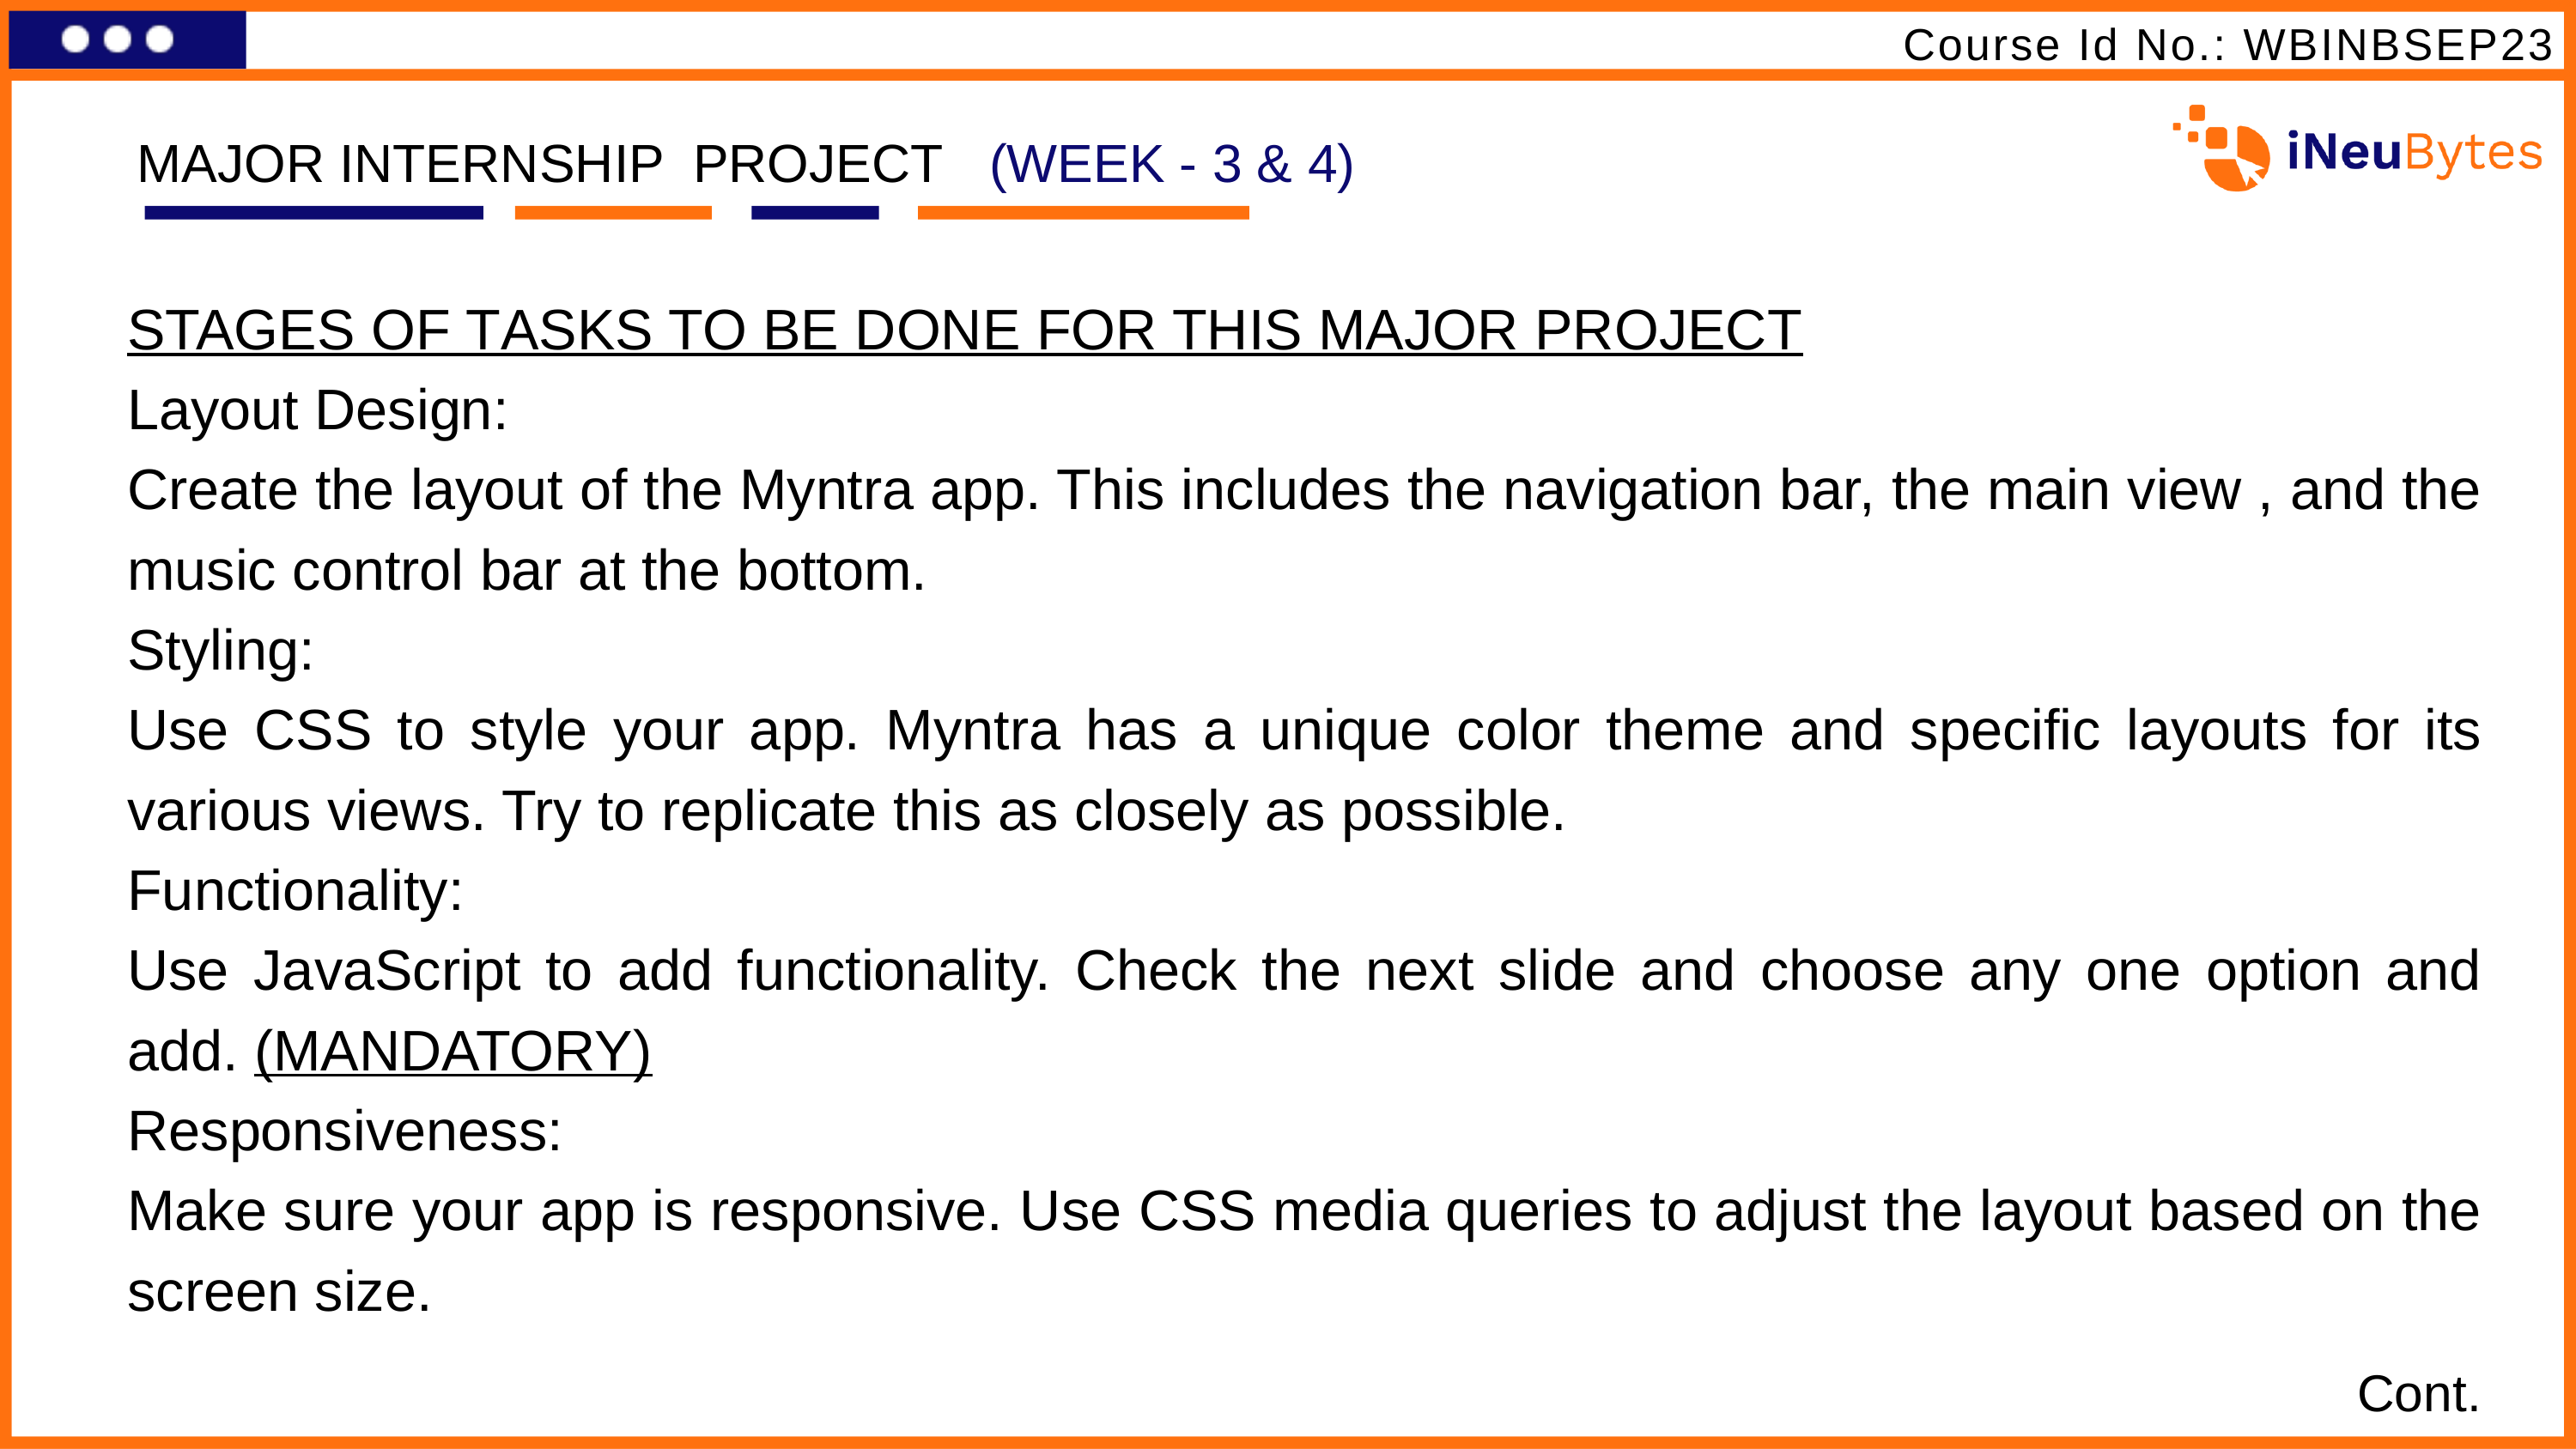

Course Id No.: WBINBSEP23

MAJOR INTERNSHIP  PROJECT
(WEEK - 3 & 4)

STAGES OF T﻿ASKS TO BE DONE FOR THIS MAJOR PROJECT
Layout Design:
Create the layout of the Myntra app. This includes the navigation bar, the main view , and the music control bar at the bottom.
Styling:
Use CSS to style your app. Myntra has a unique color theme and specific layouts for its various views. Try to replicate this as closely as possible.
Functionality:
Use JavaScript to add functionality. Check the next slide and choose any one option and add. (MANDATORY)
Responsiveness:
Make sure your app is responsive. Use CSS media queries to adjust the layout based on the screen size.

Cont.